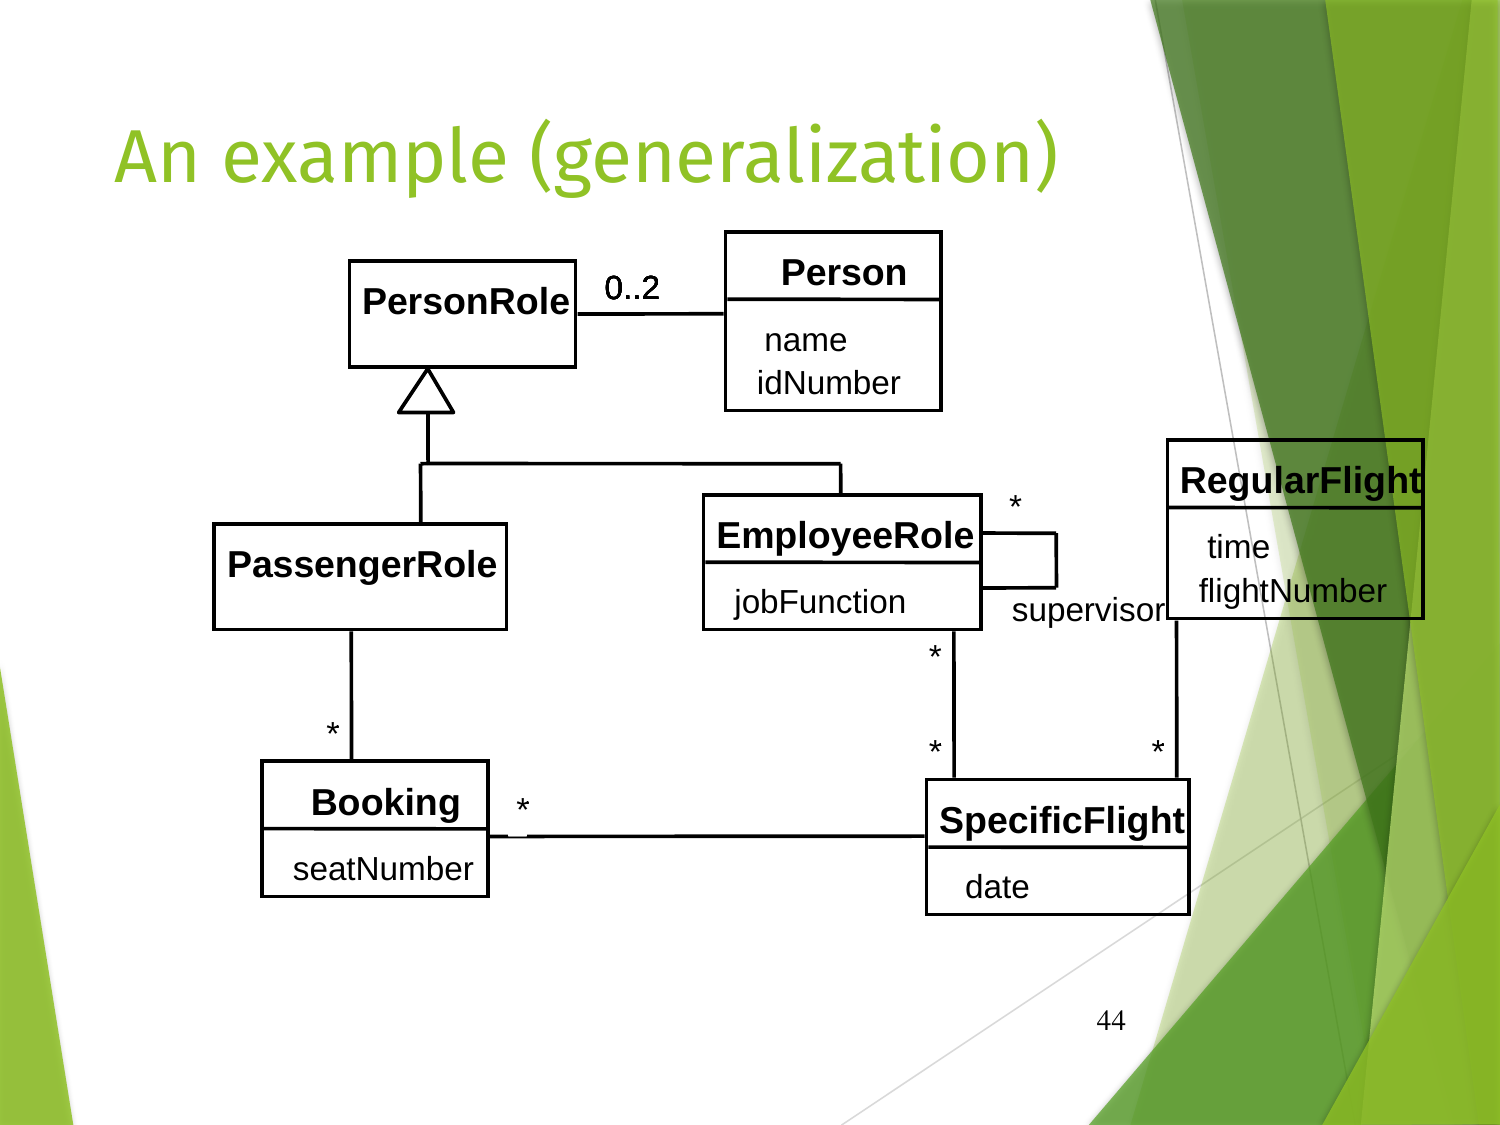

# An example (generalization)

Person

0..2
0..2
0..2
0..2
0..2
0..2
PersonRole

name
idNumber

RegularFlight

*

EmployeeRole

time

PassengerRole

flightNumber
jobFunction

supervisor

*

*

*

*

*

*

*

*

*

*

*

*

*

*

*

*

*

*

*

Booking

*

*

*

*

*

*
SpecificFlight

seatNumber

date
44